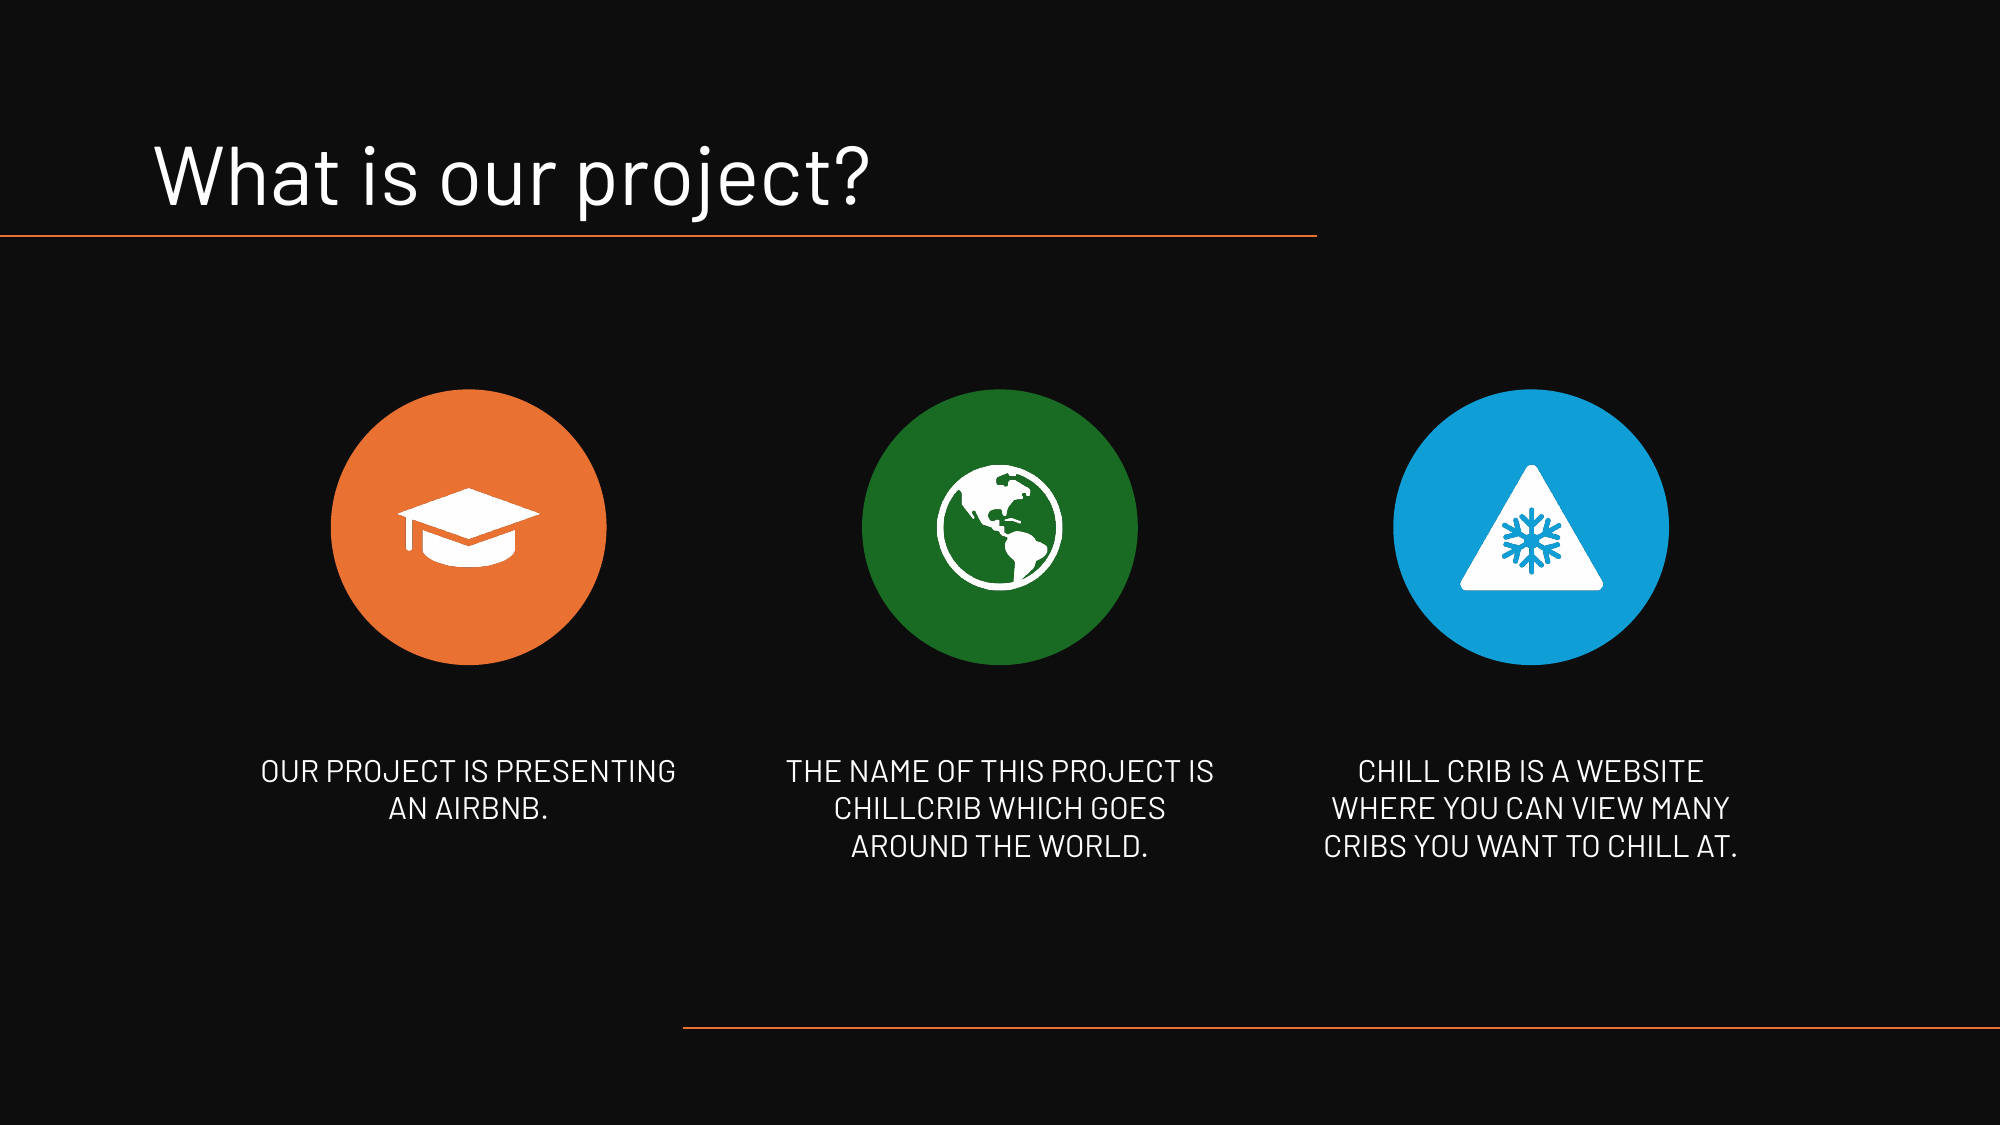

# What is our project?
Our project is presenting an AirBNB.
The name of this project is ChillCrib which goes around the world.
Chill crib is a website where you can view many cribs you want to chill at.